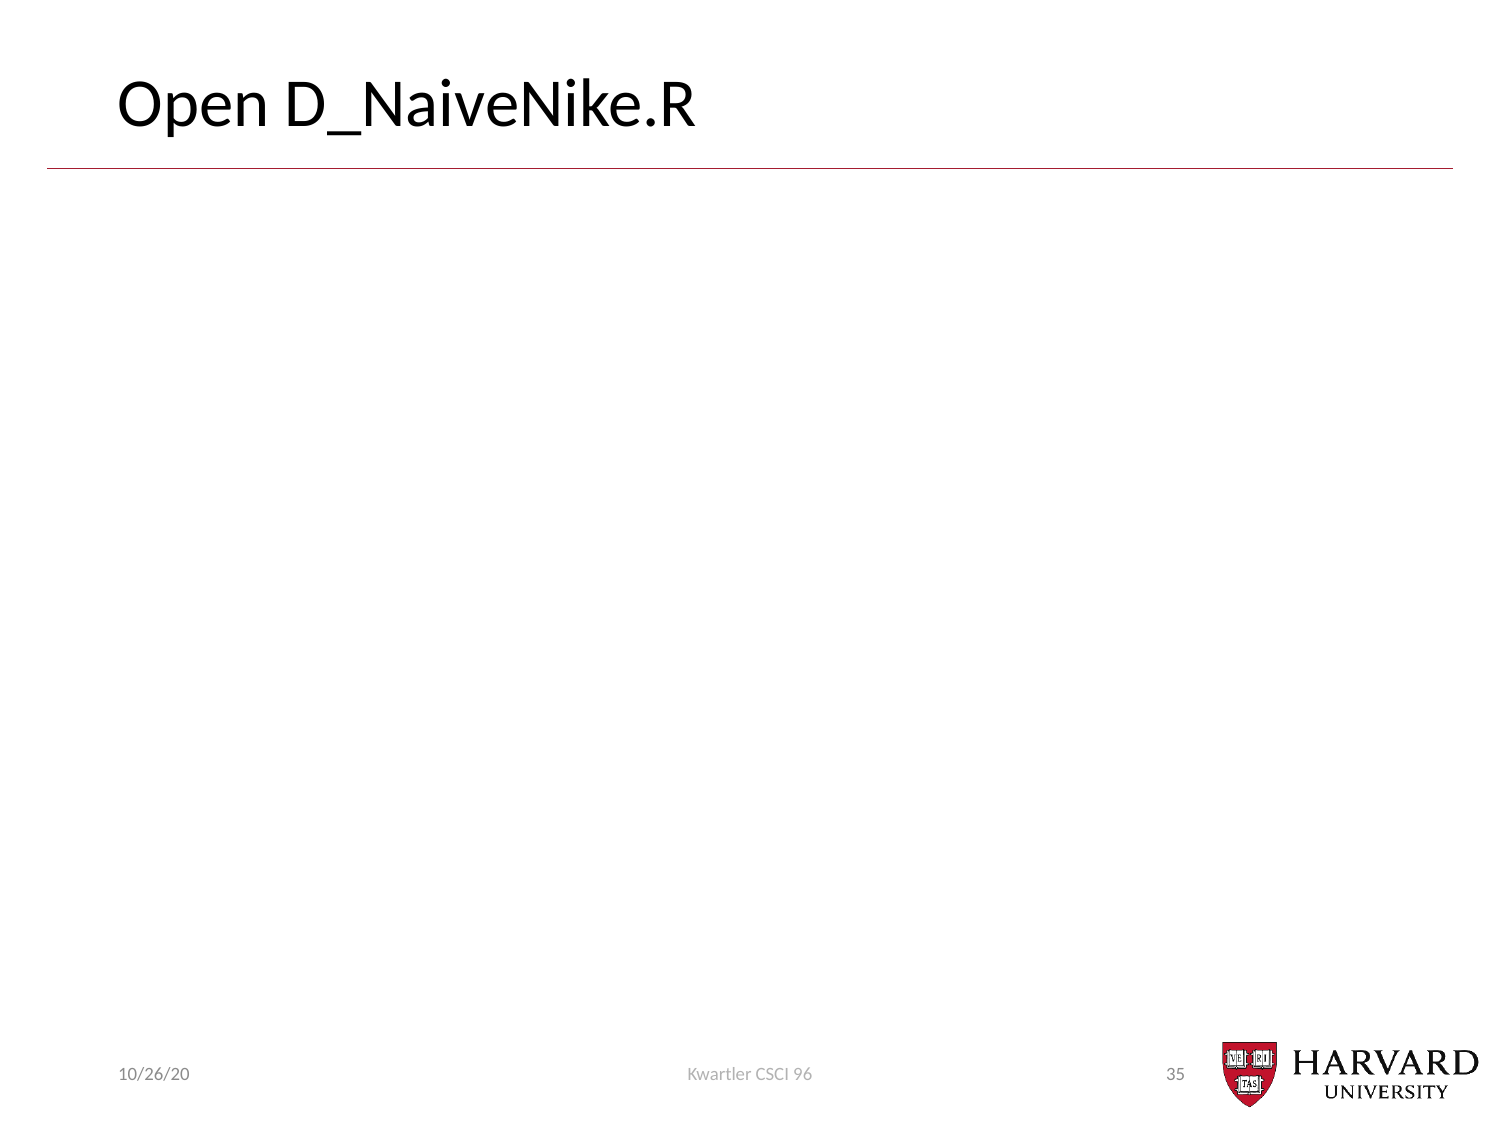

# Open D_NaiveNike.R

10/26/20
Kwartler CSCI 96
35